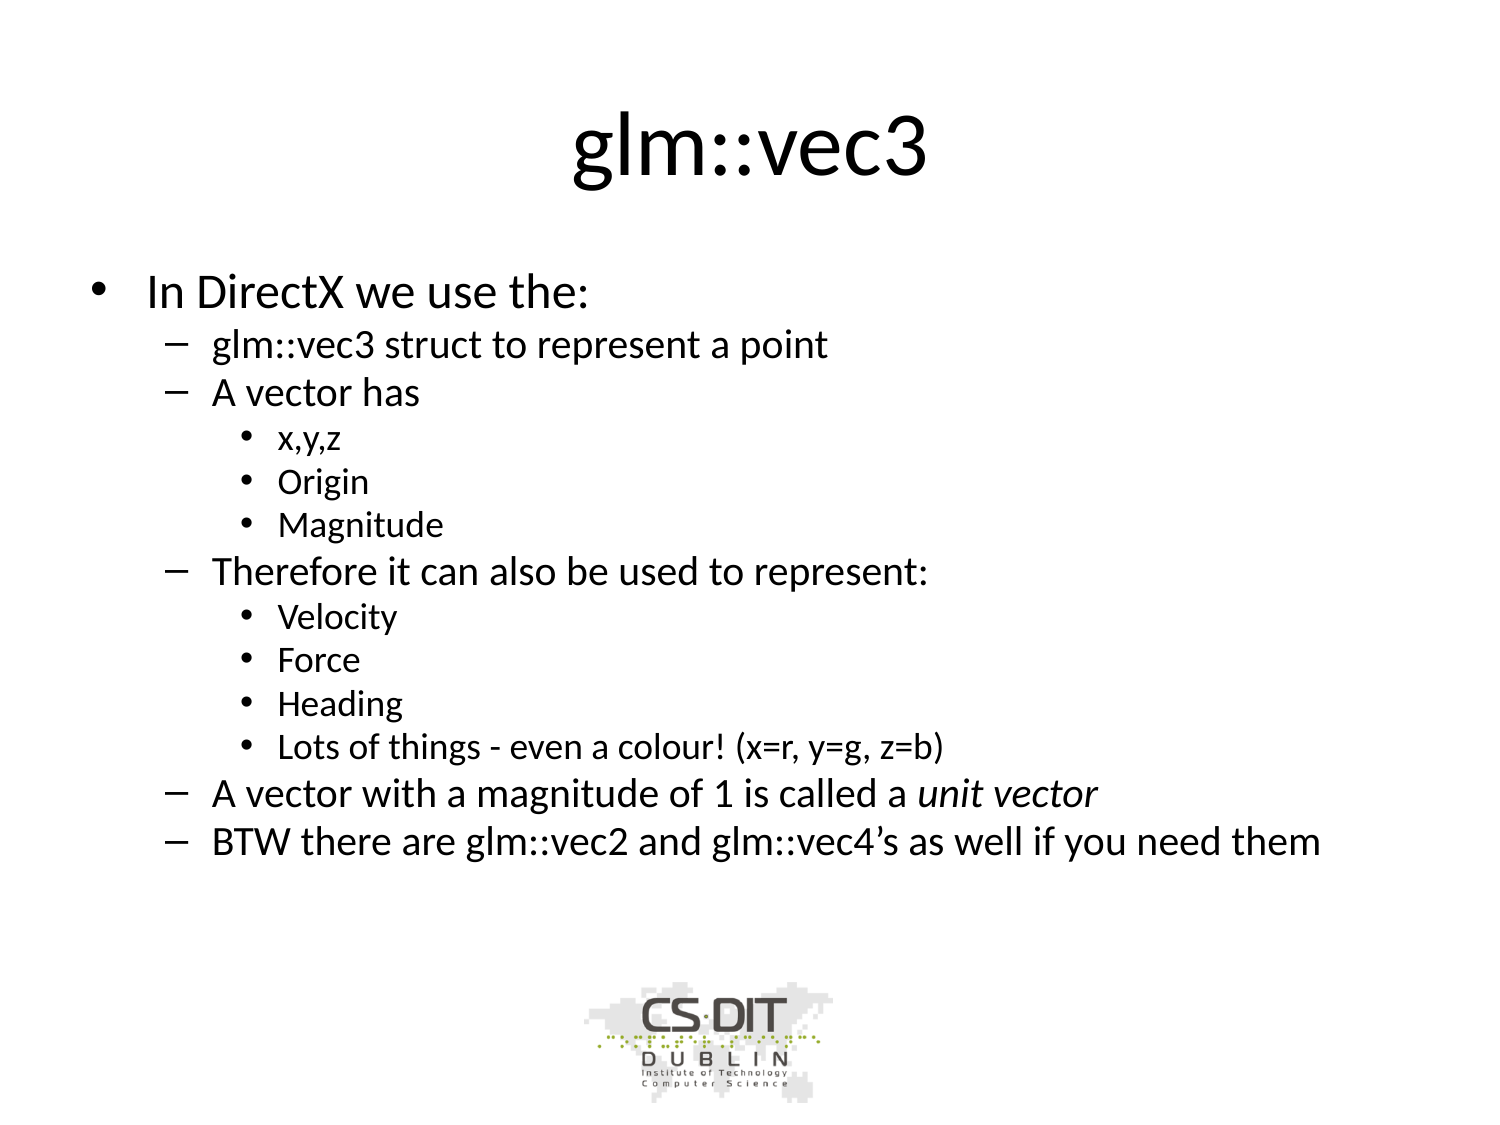

# glm::vec3
In DirectX we use the:
glm::vec3 struct to represent a point
A vector has
x,y,z
Origin
Magnitude
Therefore it can also be used to represent:
Velocity
Force
Heading
Lots of things - even a colour! (x=r, y=g, z=b)
A vector with a magnitude of 1 is called a unit vector
BTW there are glm::vec2 and glm::vec4’s as well if you need them